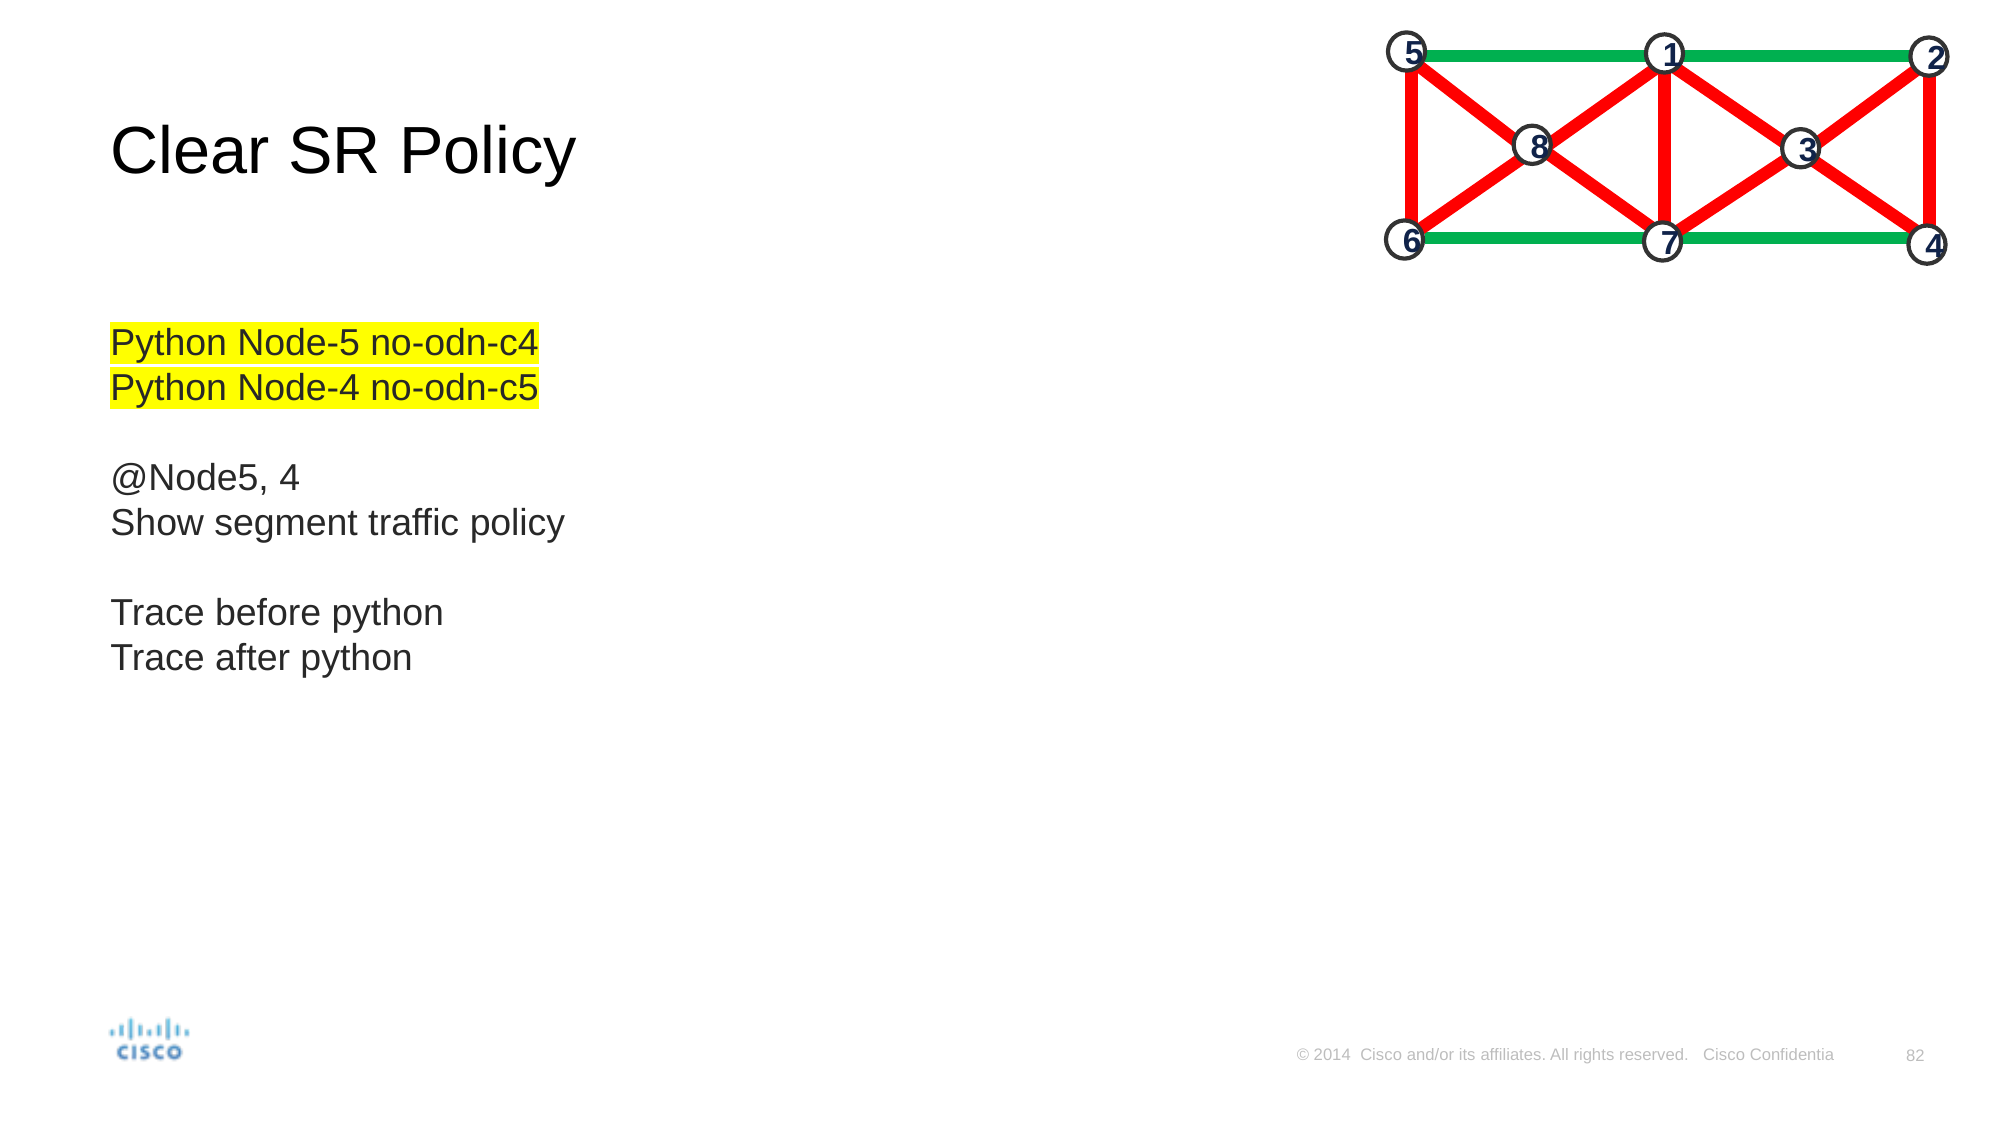

5
1
2
8
3
6
7
4
# Clear SR Policy
Python Node-5 no-odn-c4
Python Node-4 no-odn-c5

@Node5, 4
Show segment traffic policy

Trace before python
Trace after python